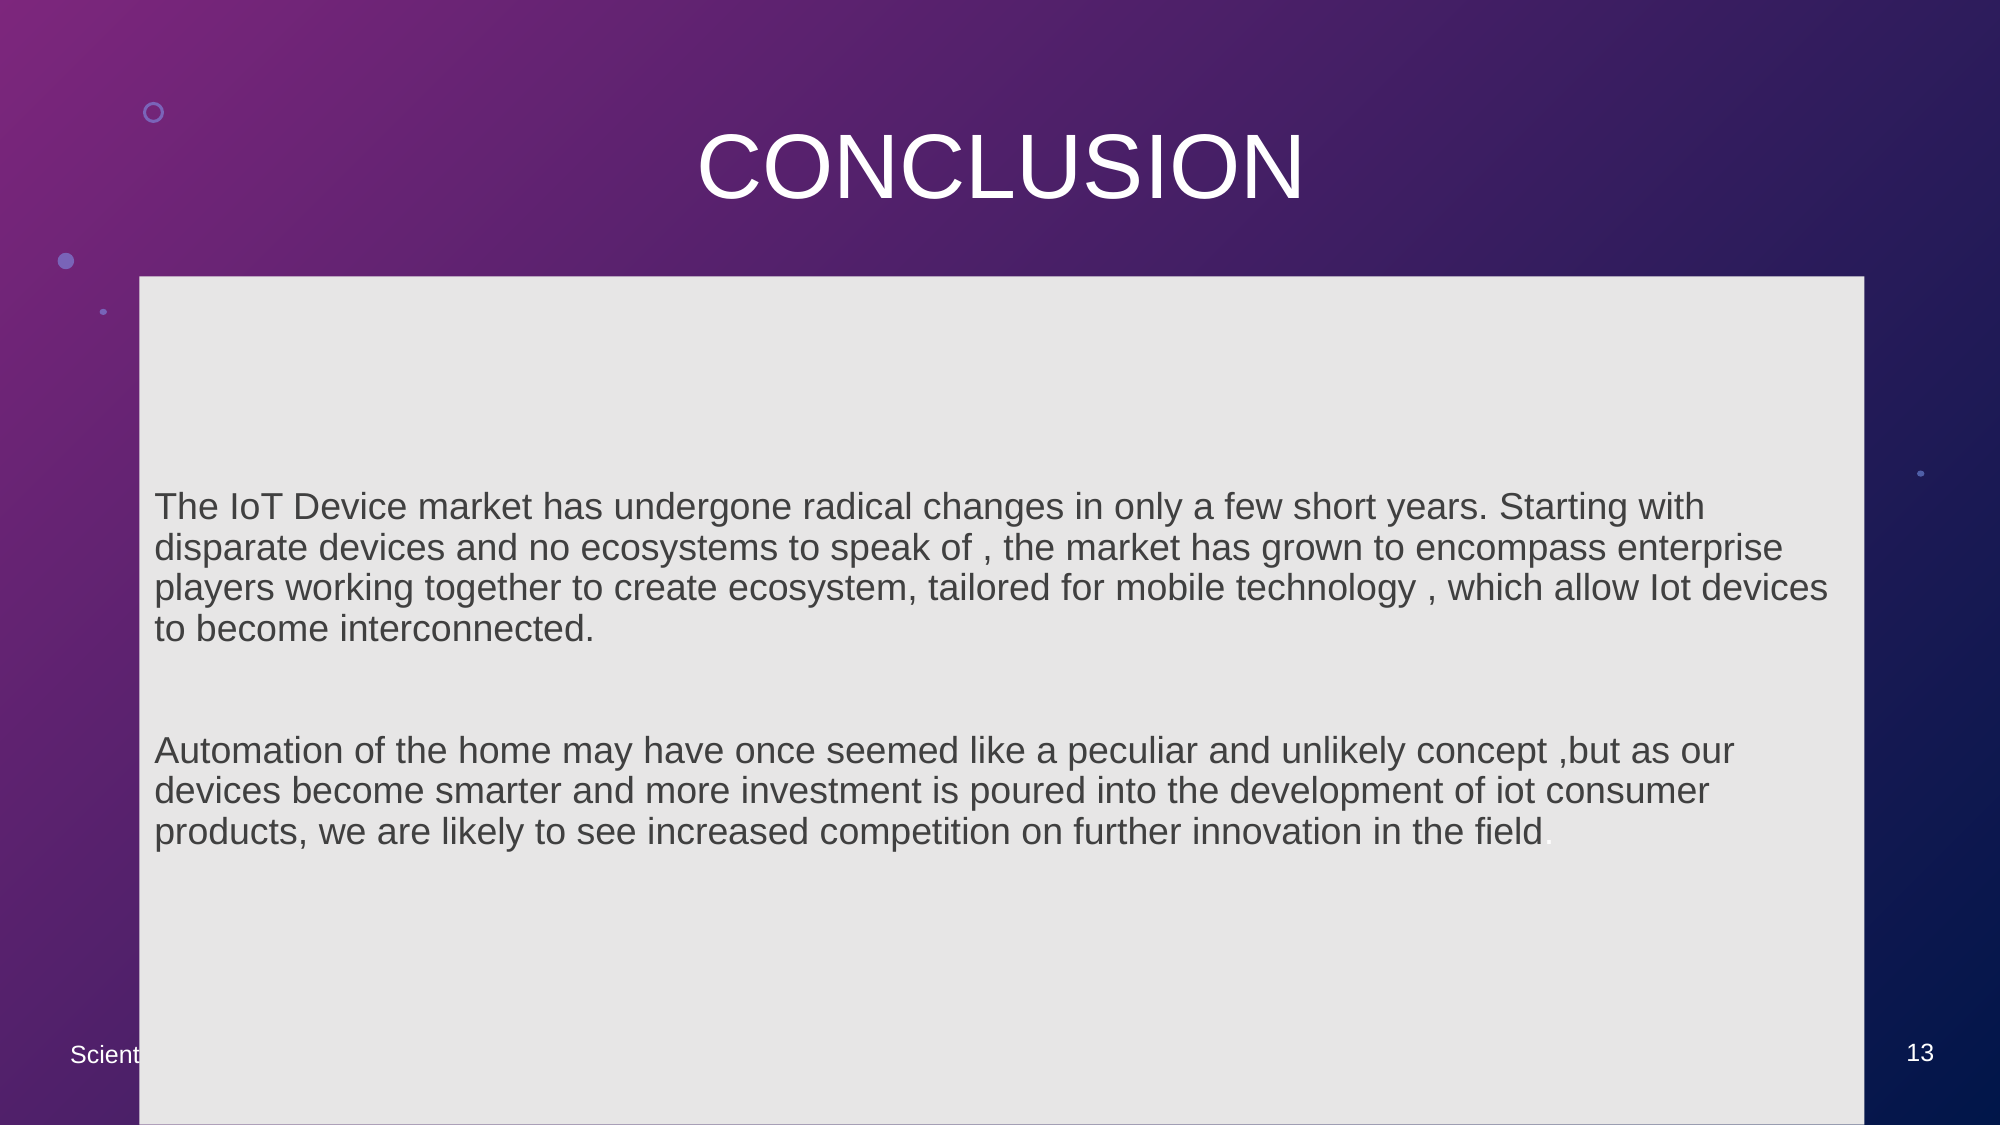

# CONCLUSION
The IoT Device market has undergone radical changes in only a few short years. Starting with disparate devices and no ecosystems to speak of , the market has grown to encompass enterprise players working together to create ecosystem, tailored for mobile technology , which allow Iot devices to become interconnected.

Automation of the home may have once seemed like a peculiar and unlikely concept ,but as our devices become smarter and more investment is poured into the development of iot consumer products, we are likely to see increased competition on further innovation in the field.

13
Scientific findings